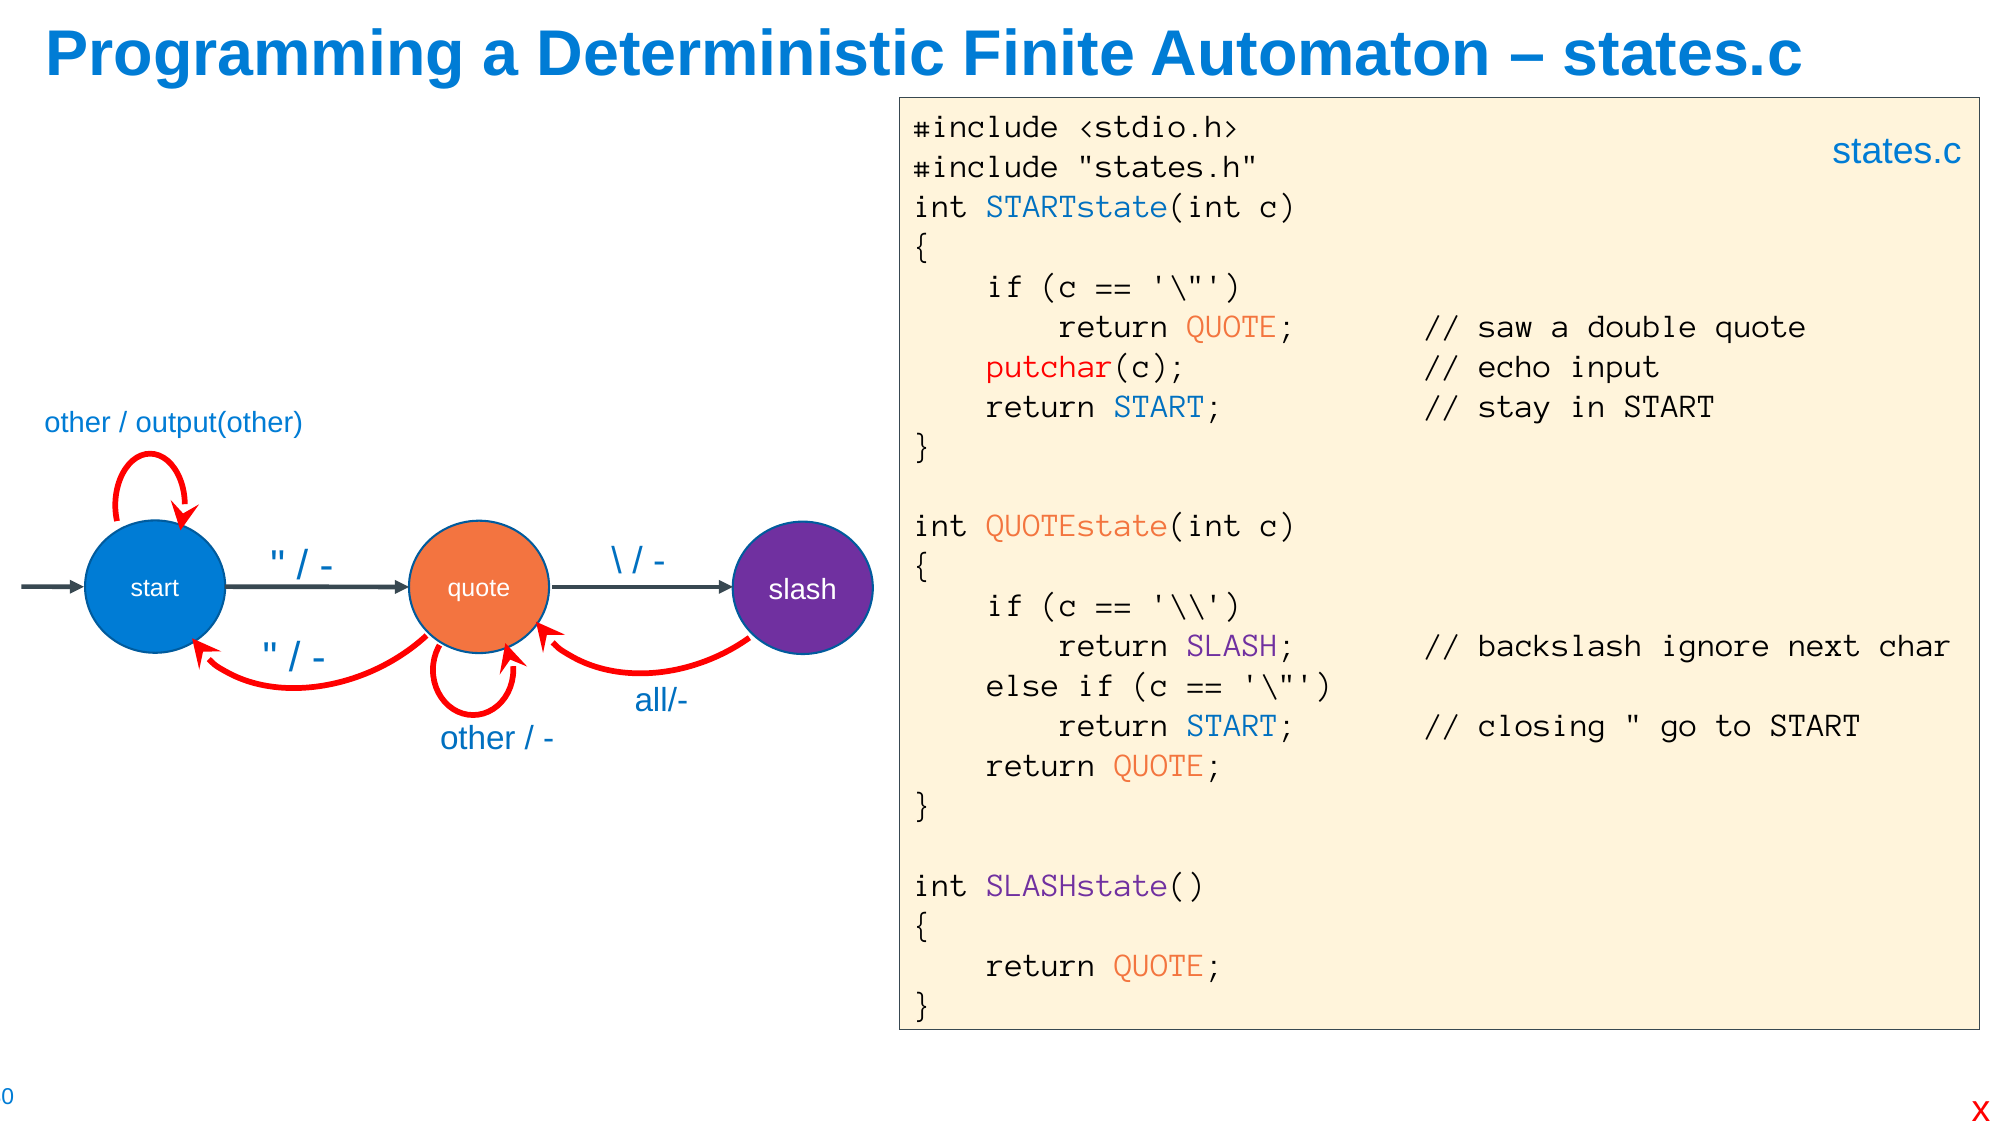

# Programming a Deterministic Finite Automaton – states.c
#include <stdio.h>
#include "states.h"
int STARTstate(int c)
{
    if (c == '\"')
        return QUOTE;       // saw a double quote
    putchar(c);             // echo input
    return START;           // stay in START
}
int QUOTEstate(int c)
{
    if (c == '\\')
        return SLASH;       // backslash ignore next char
    else if (c == '\"')
        return START;       // closing " go to START
    return QUOTE;
}
int SLASHstate()
{
    return QUOTE;
}
states.c
other / output(other)

start
quote
slash
\ / -
" / -
" / -

all/-
other / -
x